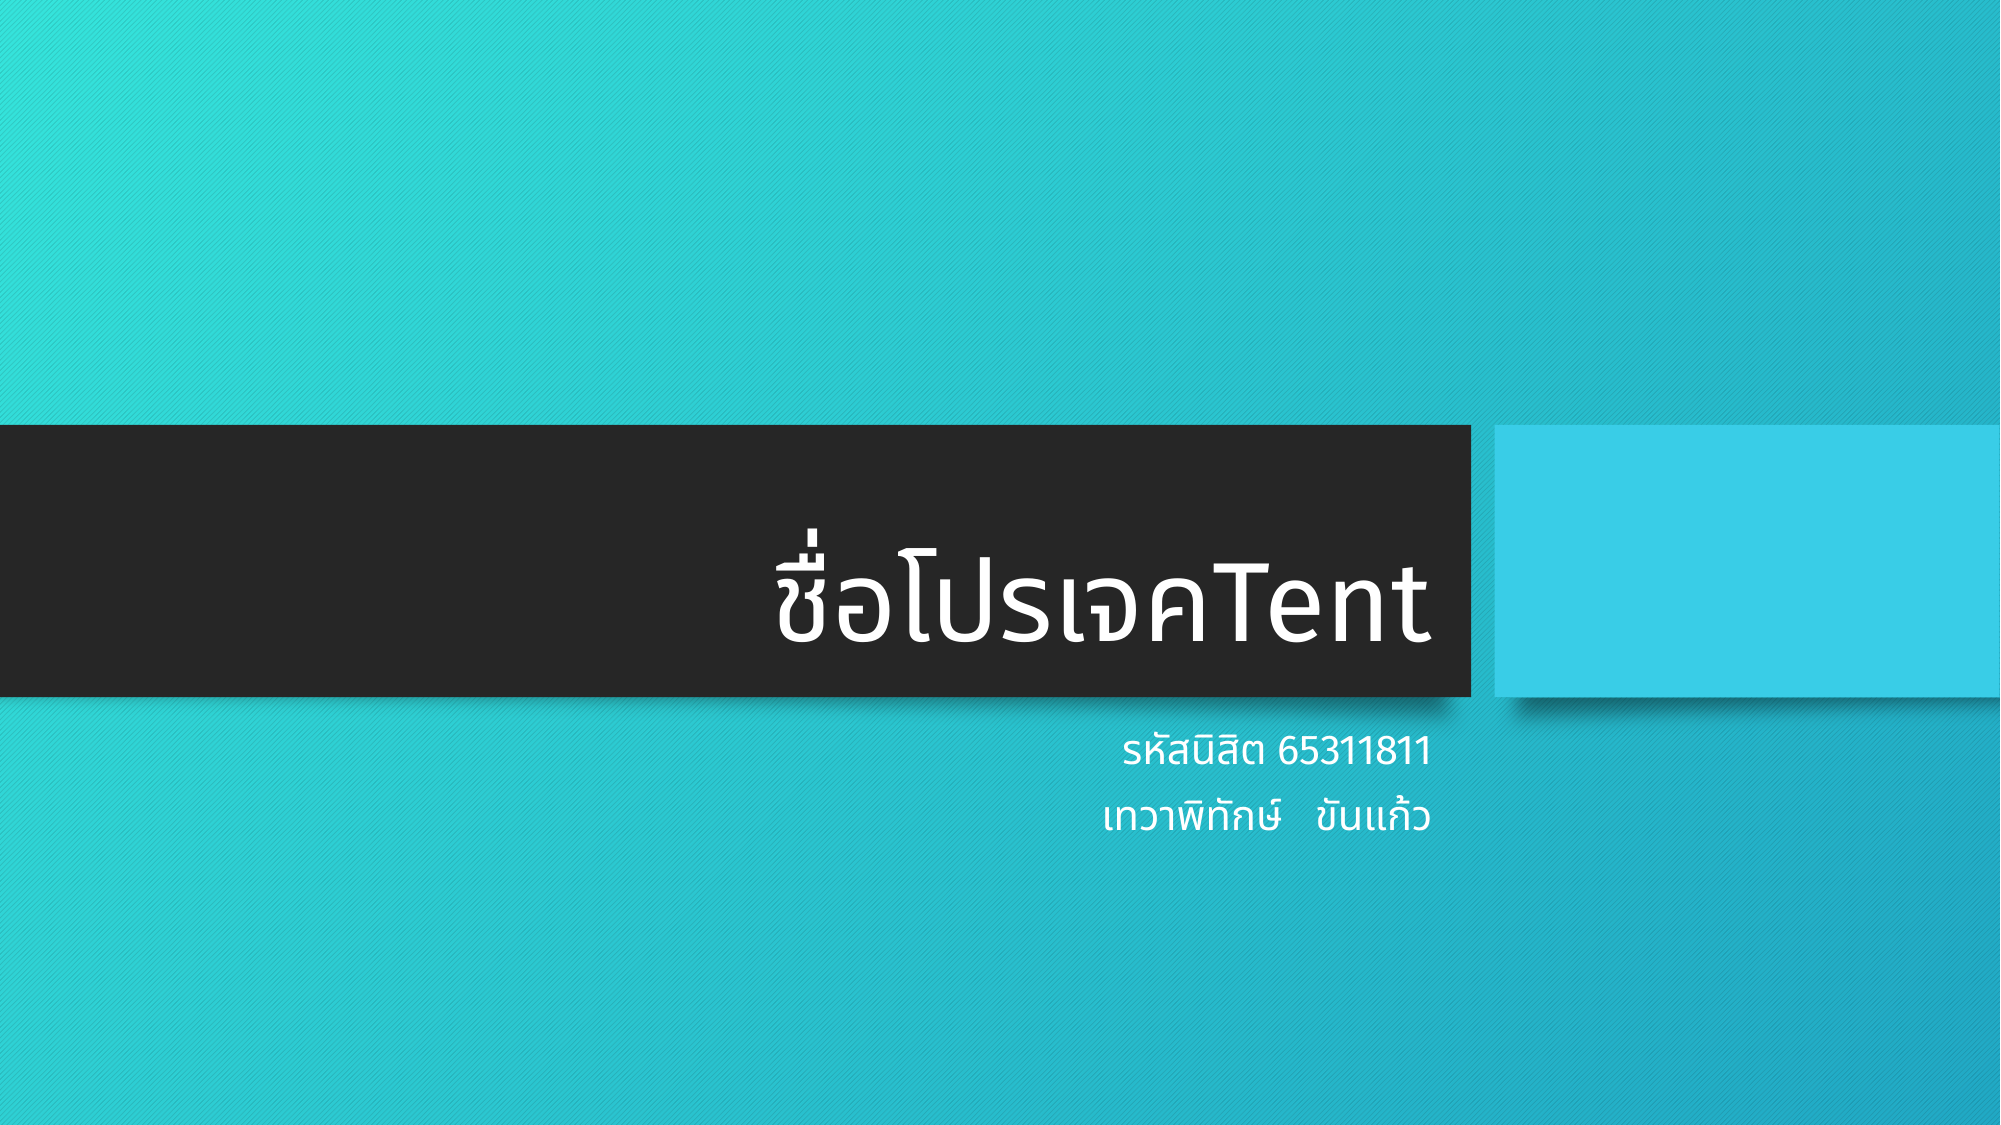

# ชื่อโปรเจคTent
รหัสนิสิต 65311811
เทวาพิทักษ์   ขันแก้ว